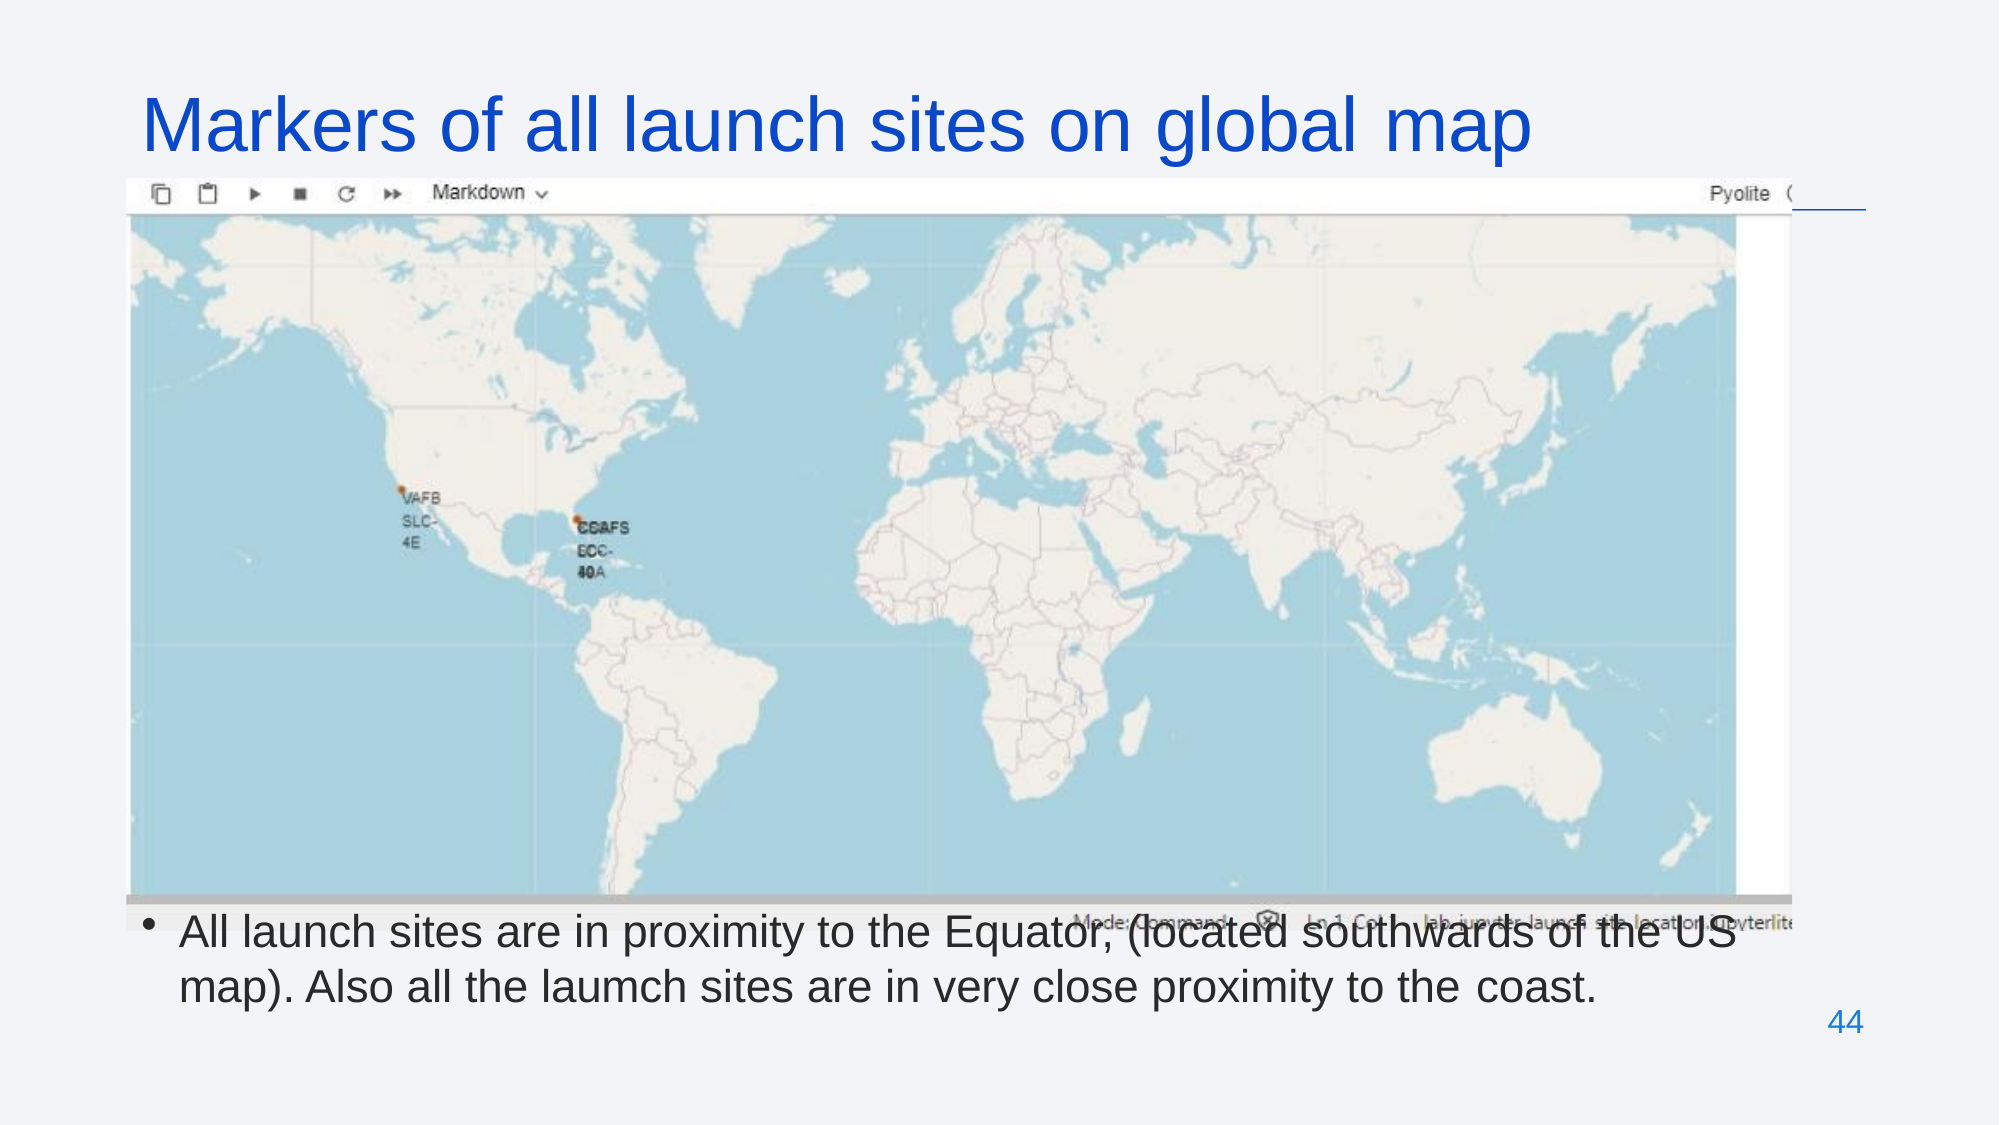

# Markers of all launch sites on global map

All launch sites are in proximity to the Equator, (located southwards of the US  map). Also all the laumch sites are in very close proximity to the coast.
44